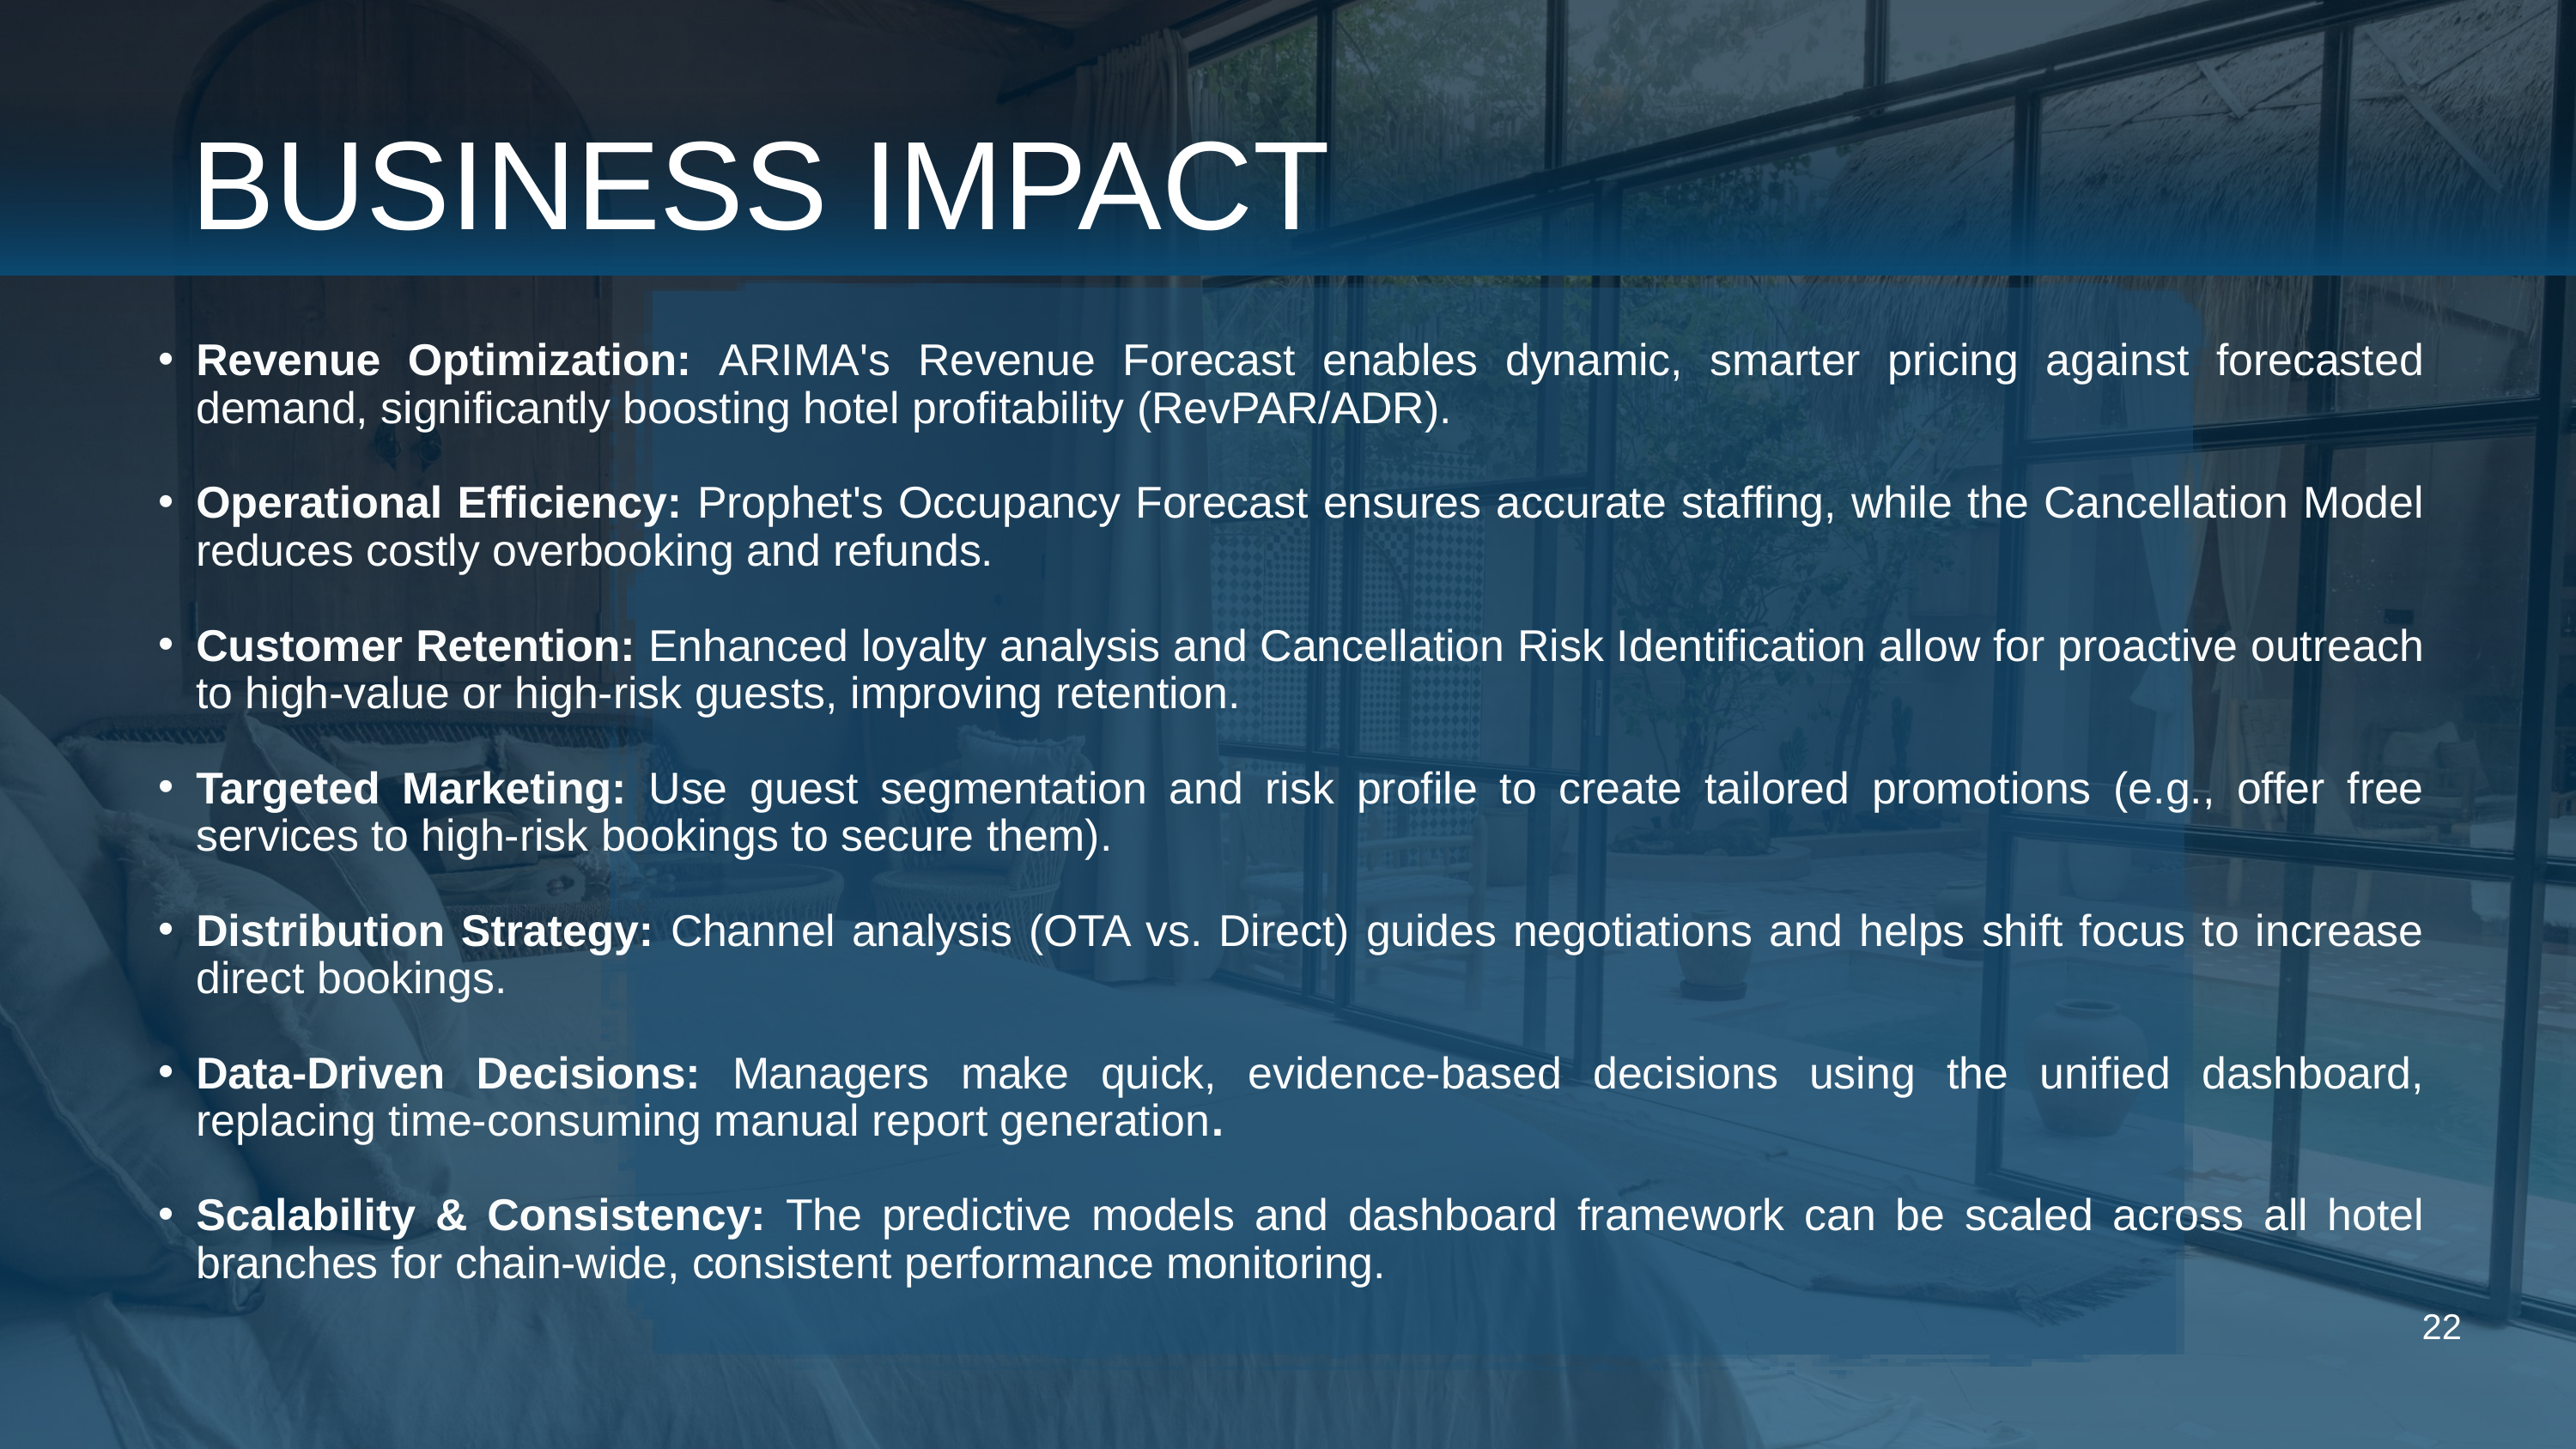

BUSINESS IMPACT
Revenue Optimization: ARIMA's Revenue Forecast enables dynamic, smarter pricing against forecasted demand, significantly boosting hotel profitability (RevPAR/ADR).

Operational Efficiency: Prophet's Occupancy Forecast ensures accurate staffing, while the Cancellation Model reduces costly overbooking and refunds.

Customer Retention: Enhanced loyalty analysis and Cancellation Risk Identification allow for proactive outreach to high-value or high-risk guests, improving retention.

Targeted Marketing: Use guest segmentation and risk profile to create tailored promotions (e.g., offer free services to high-risk bookings to secure them).

Distribution Strategy: Channel analysis (OTA vs. Direct) guides negotiations and helps shift focus to increase direct bookings.

Data-Driven Decisions: Managers make quick, evidence-based decisions using the unified dashboard, replacing time-consuming manual report generation.

Scalability & Consistency: The predictive models and dashboard framework can be scaled across all hotel branches for chain-wide, consistent performance monitoring.

22